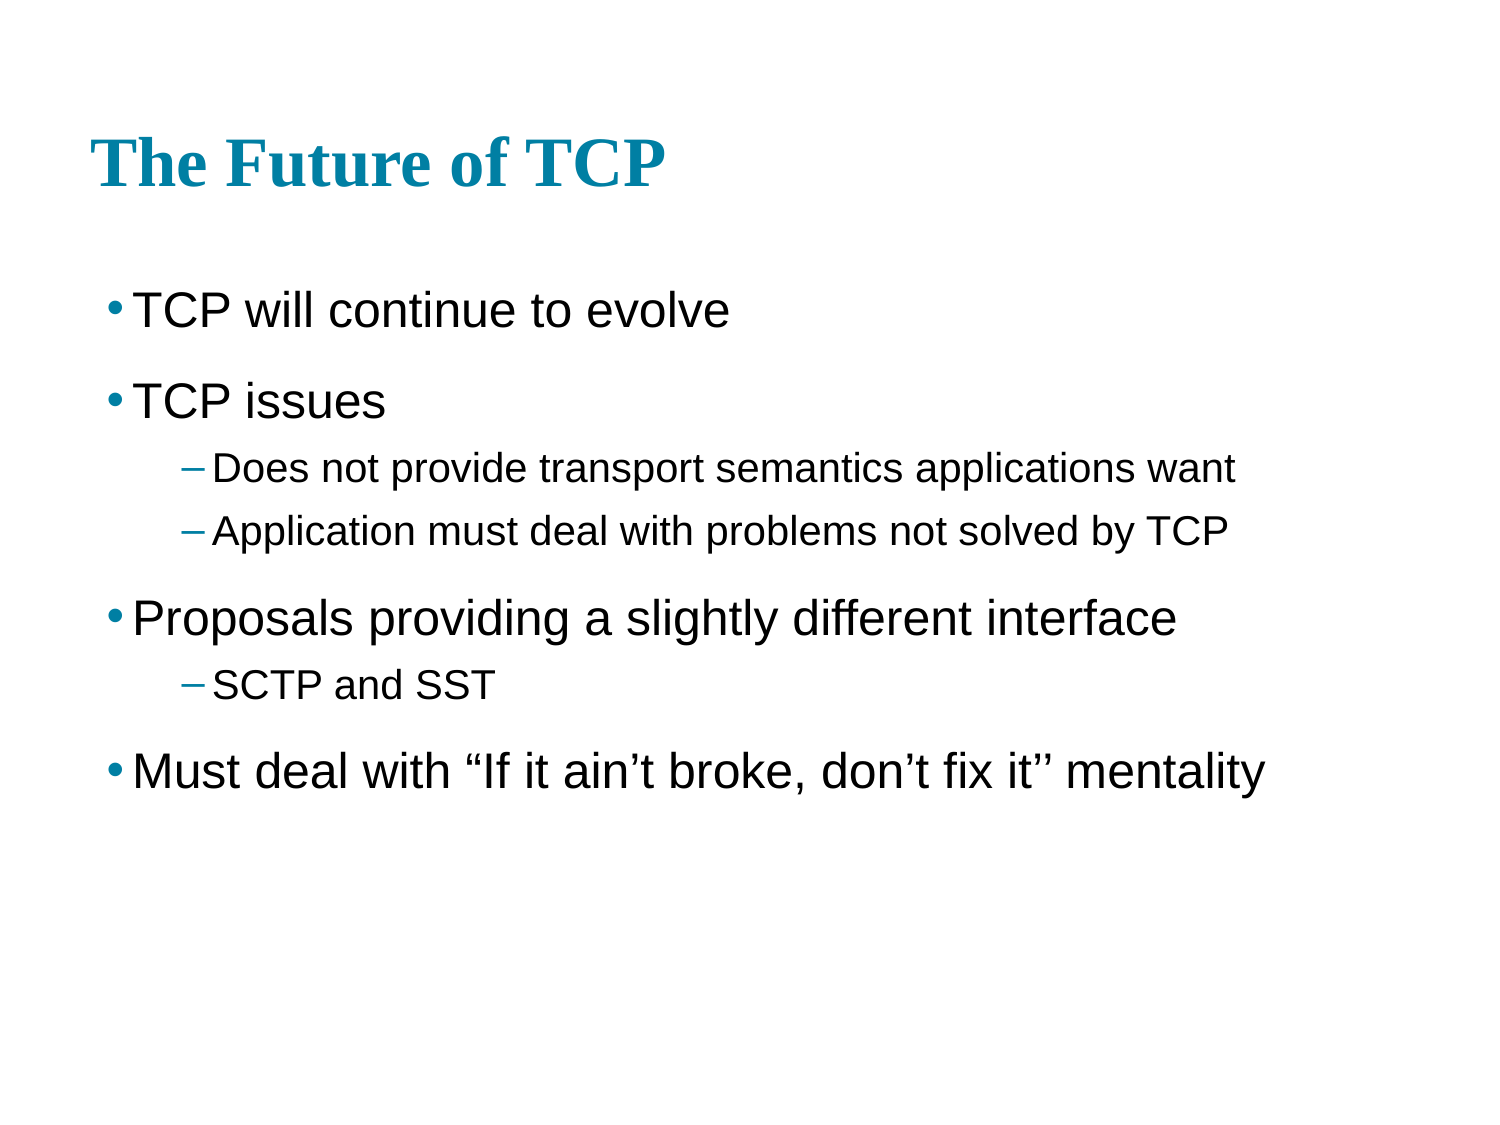

# The Future of TCP
TCP will continue to evolve
TCP issues
Does not provide transport semantics applications want
Application must deal with problems not solved by TCP
Proposals providing a slightly different interface
SCTP and SST
Must deal with “If it ain’t broke, don’t fix it’’ mentality